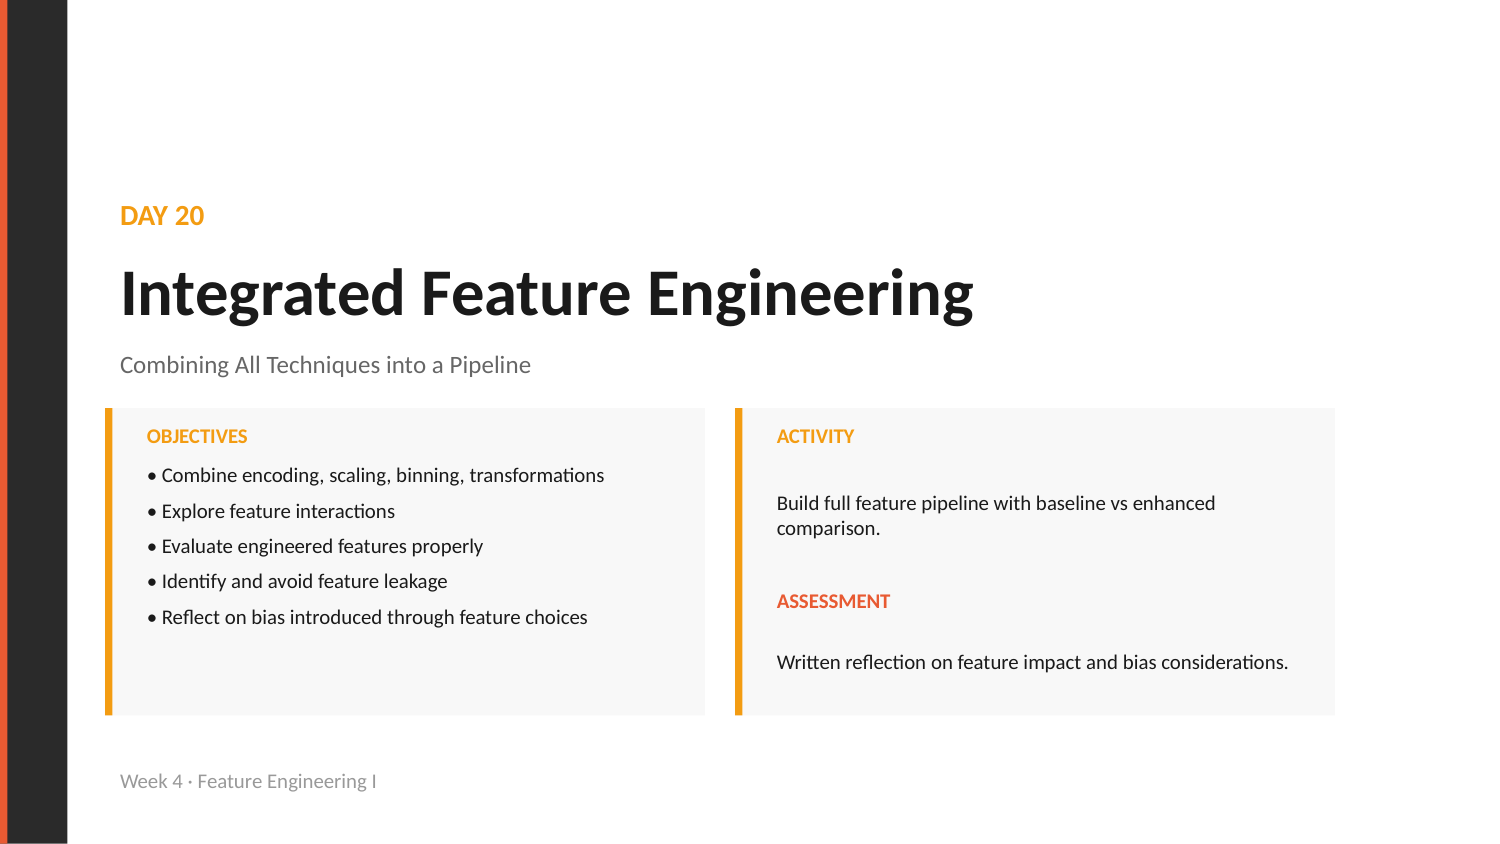

DAY 20
Integrated Feature Engineering
Combining All Techniques into a Pipeline

OBJECTIVES
ACTIVITY
• Combine encoding, scaling, binning, transformations
• Explore feature interactions
• Evaluate engineered features properly
• Identify and avoid feature leakage
• Reflect on bias introduced through feature choices
Build full feature pipeline with baseline vs enhanced comparison.
ASSESSMENT
Written reflection on feature impact and bias considerations.
Week 4 · Feature Engineering I